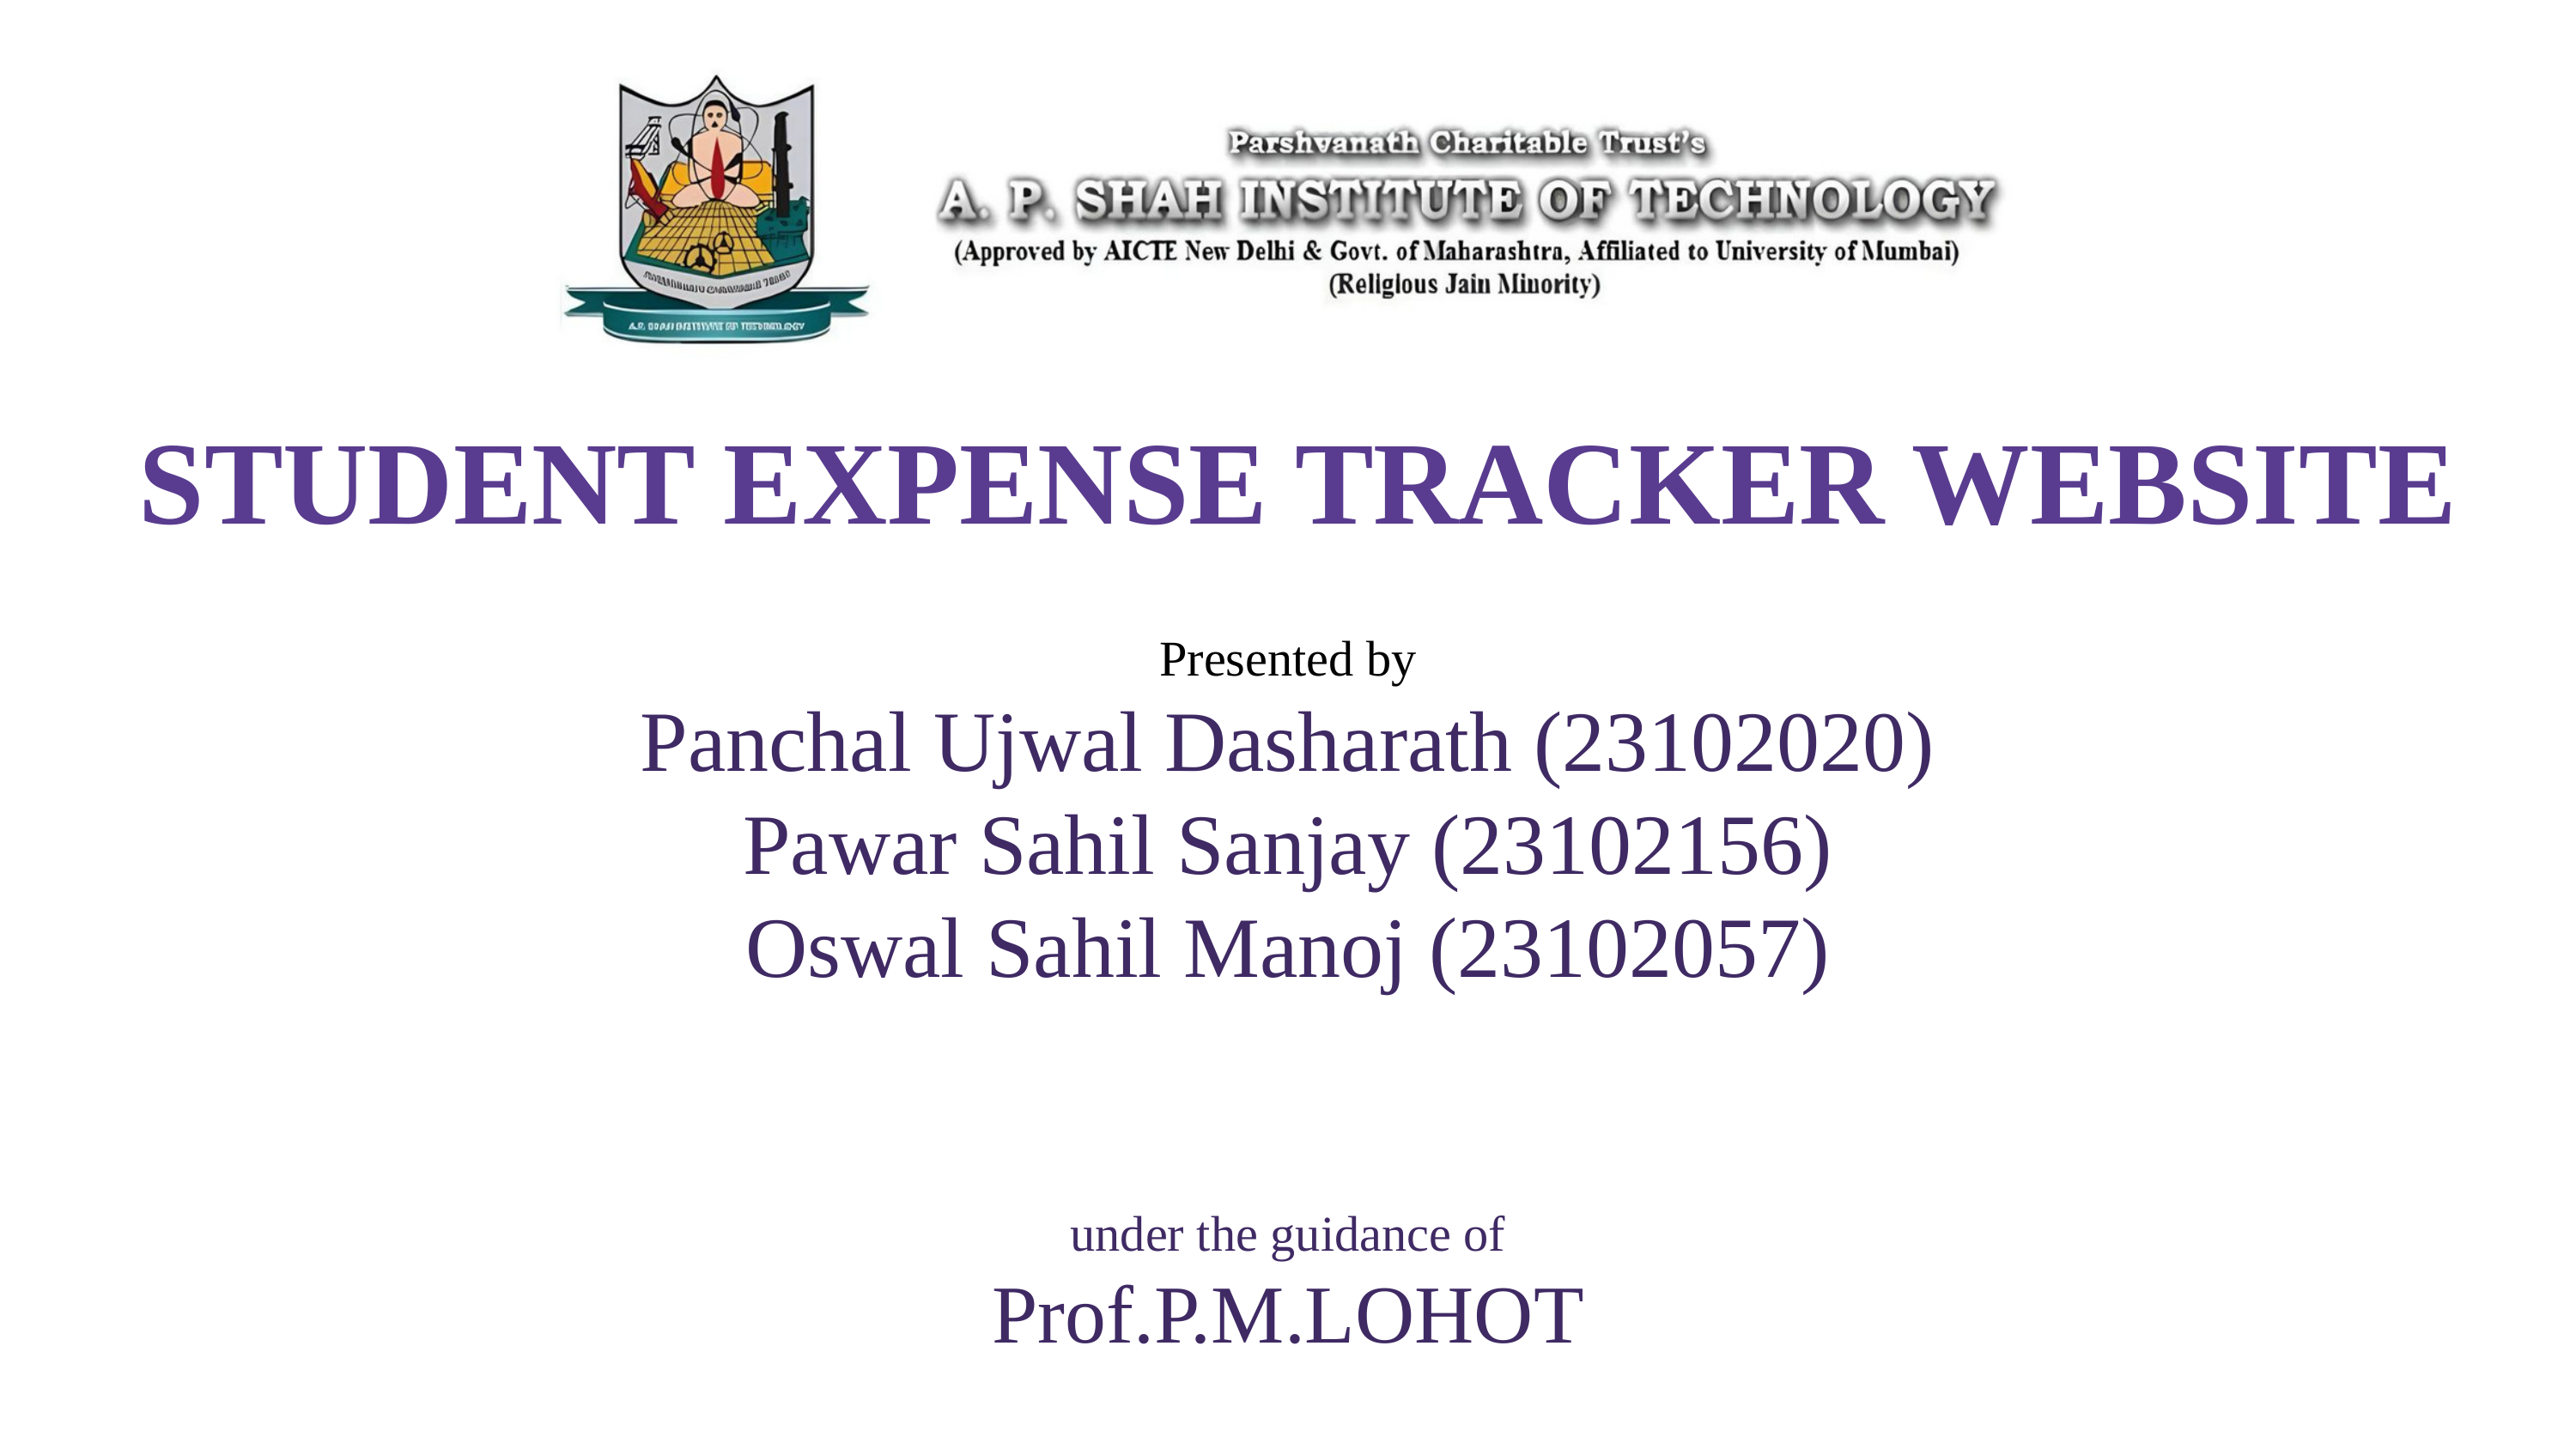

STUDENT EXPENSE TRACKER WEBSITE
Presented by
Panchal Ujwal Dasharath (23102020)
Pawar Sahil Sanjay (23102156)
Oswal Sahil Manoj (23102057)

under the guidance of
Prof.P.M.LOHOT